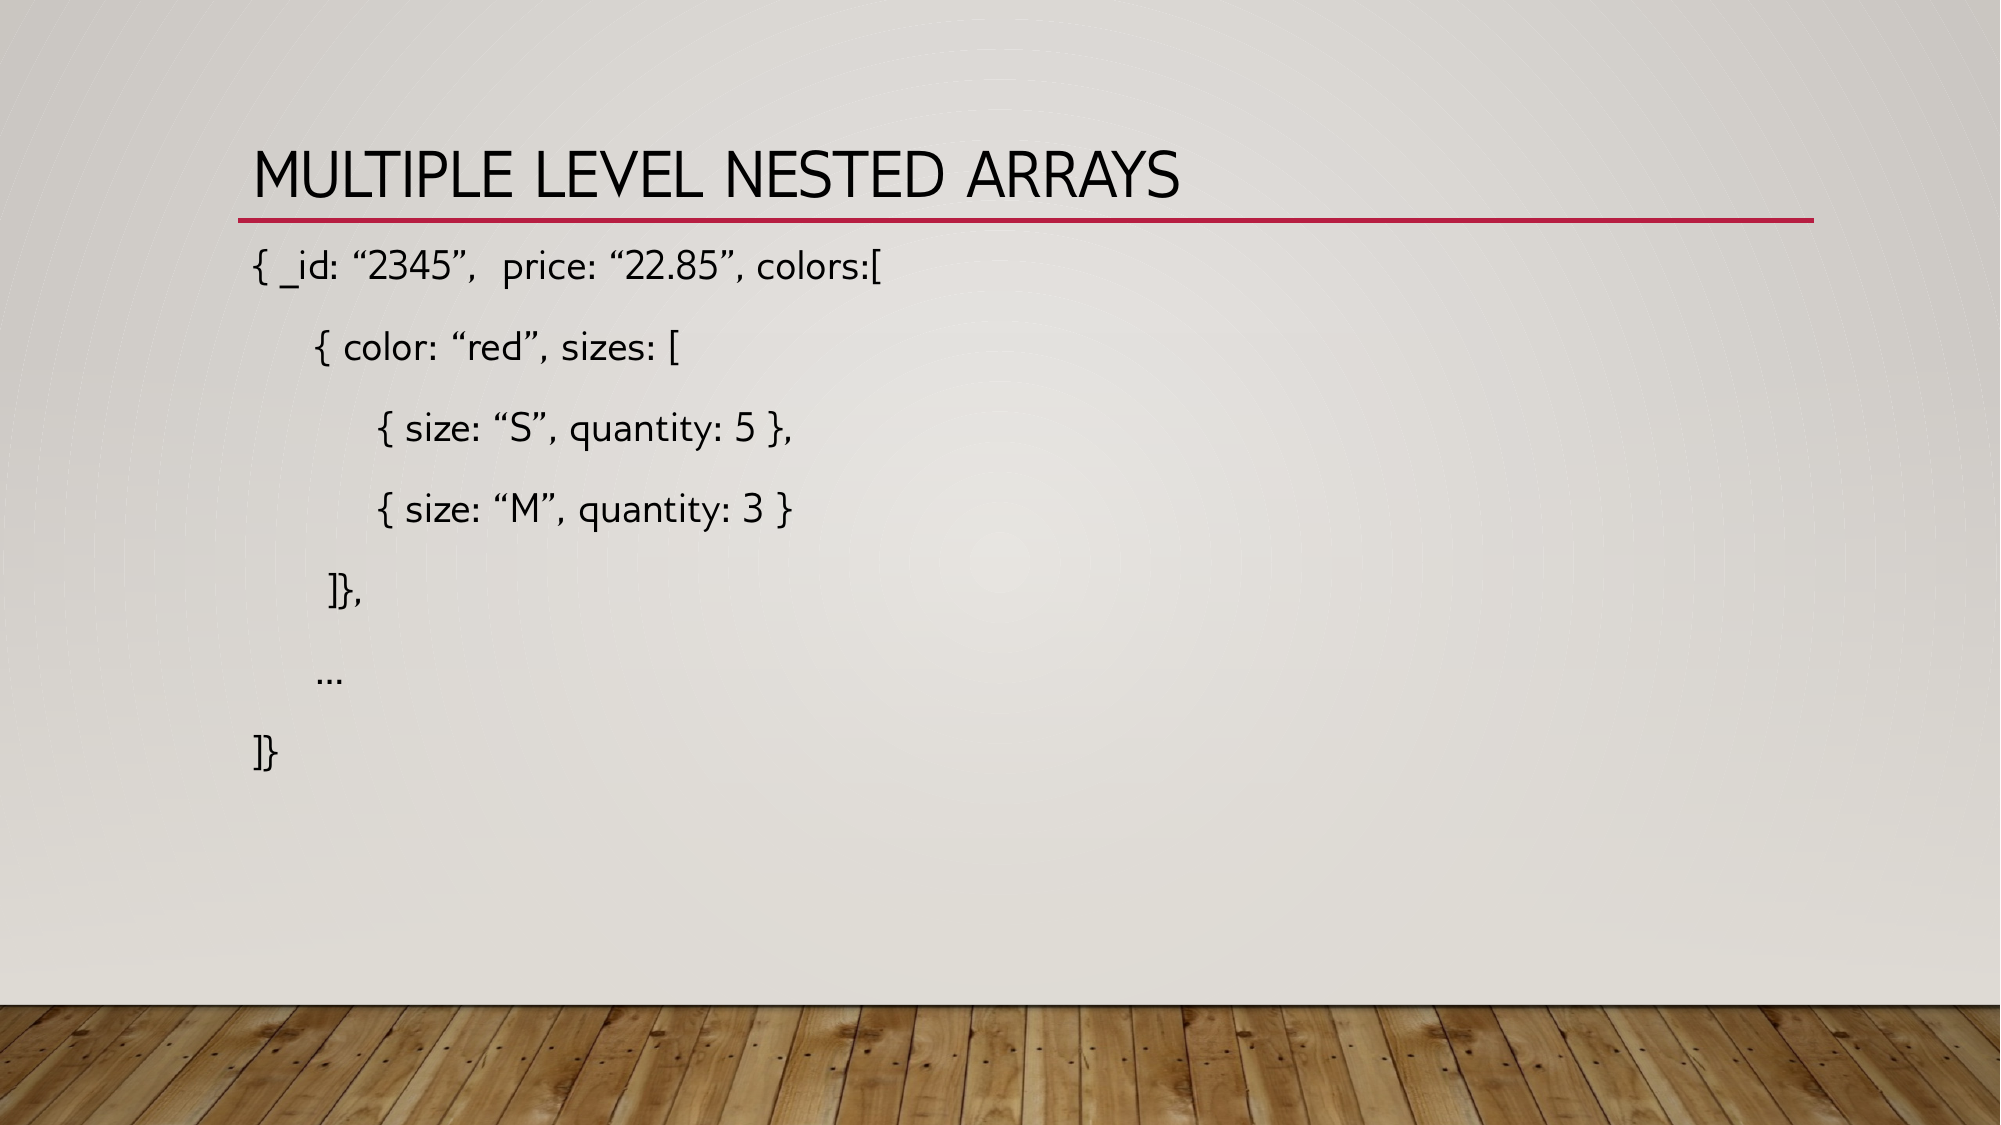

# Multiple level Nested Arrays
{ _id: “2345”,  price: “22.85”, colors:[
     { color: “red”, sizes: [
          { size: “S”, quantity: 5 },
          { size: “M”, quantity: 3 }
      ]},
     …
]}